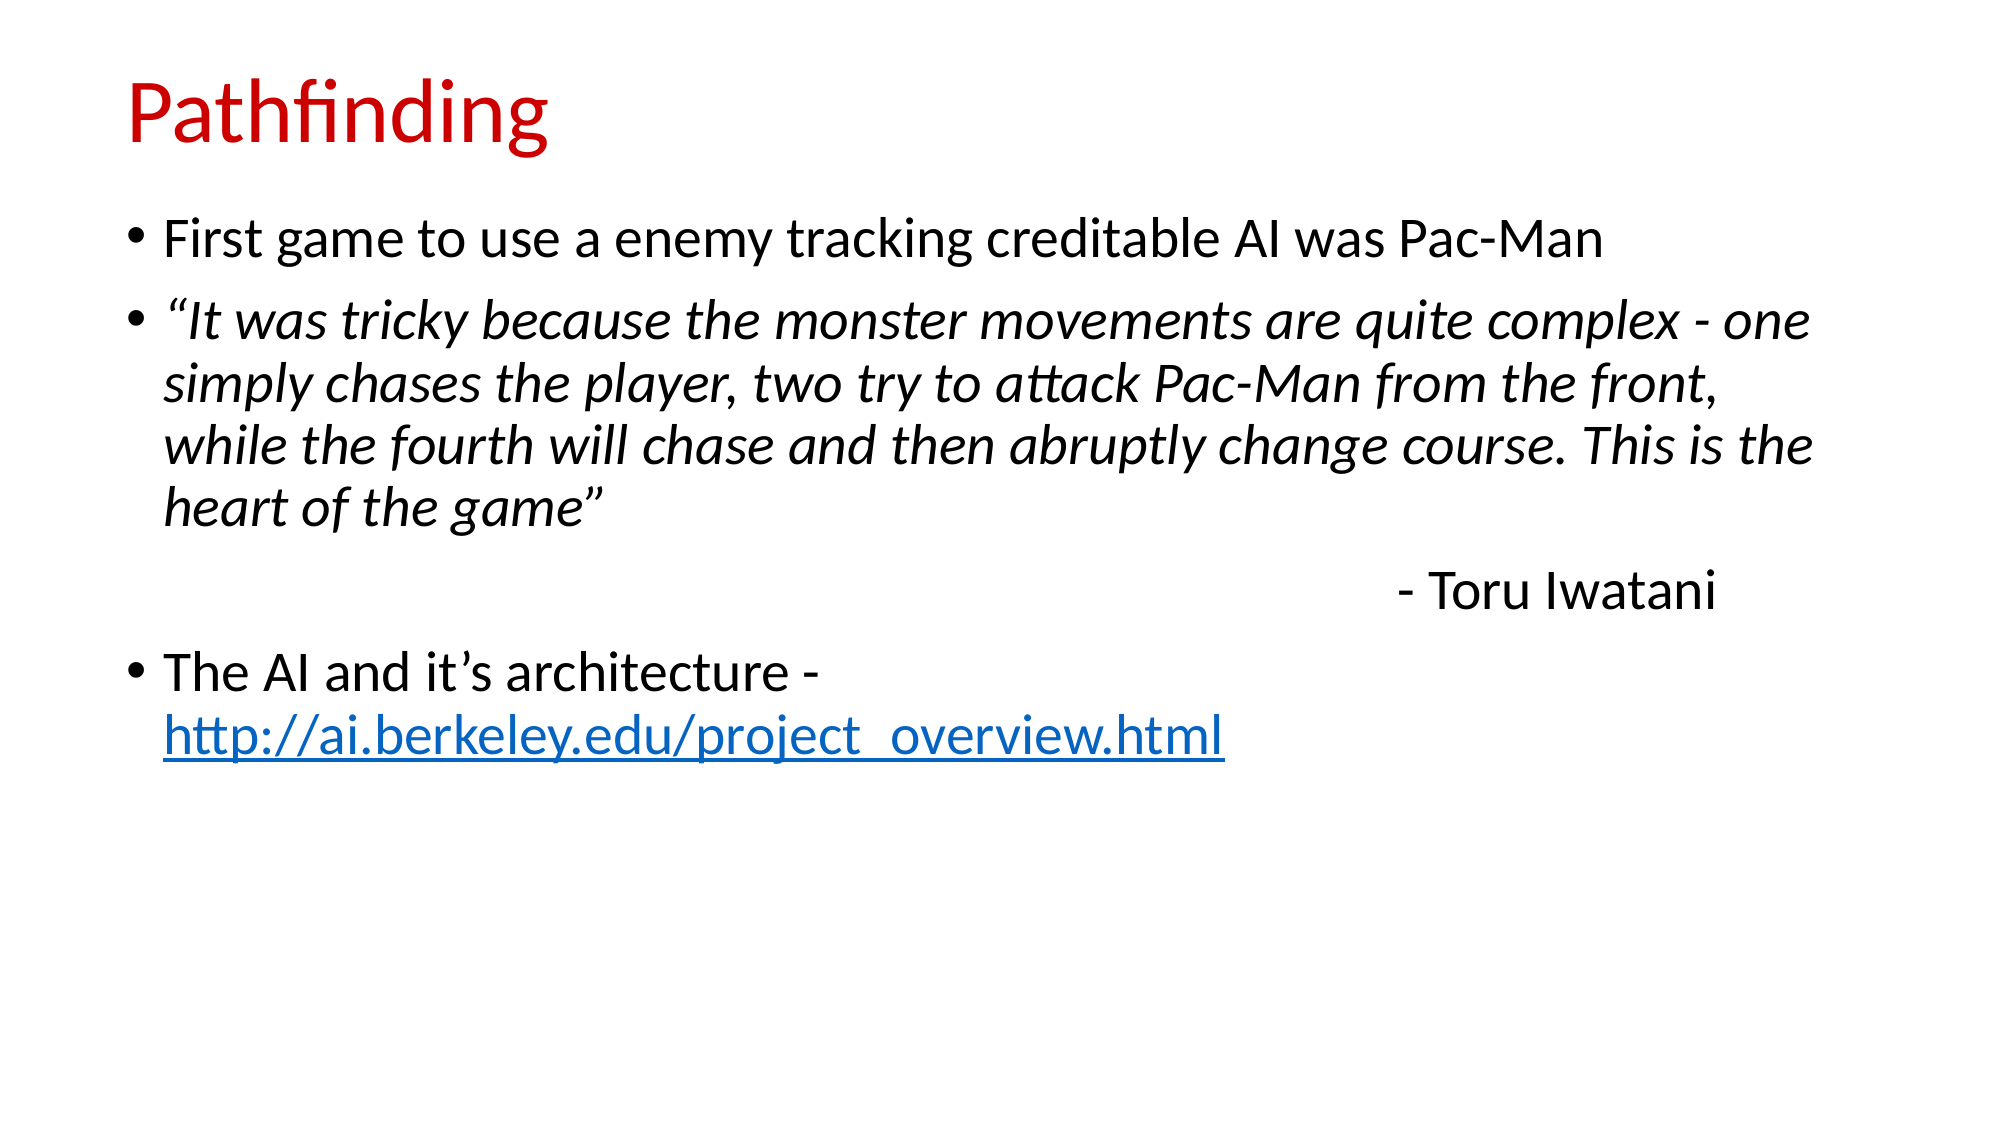

# Pathfinding
First game to use a enemy tracking creditable AI was Pac-Man
“It was tricky because the monster movements are quite complex - one simply chases the player, two try to attack Pac-Man from the front, while the fourth will chase and then abruptly change course. This is the heart of the game”
 - Toru Iwatani
The AI and it’s architecture - http://ai.berkeley.edu/project_overview.html